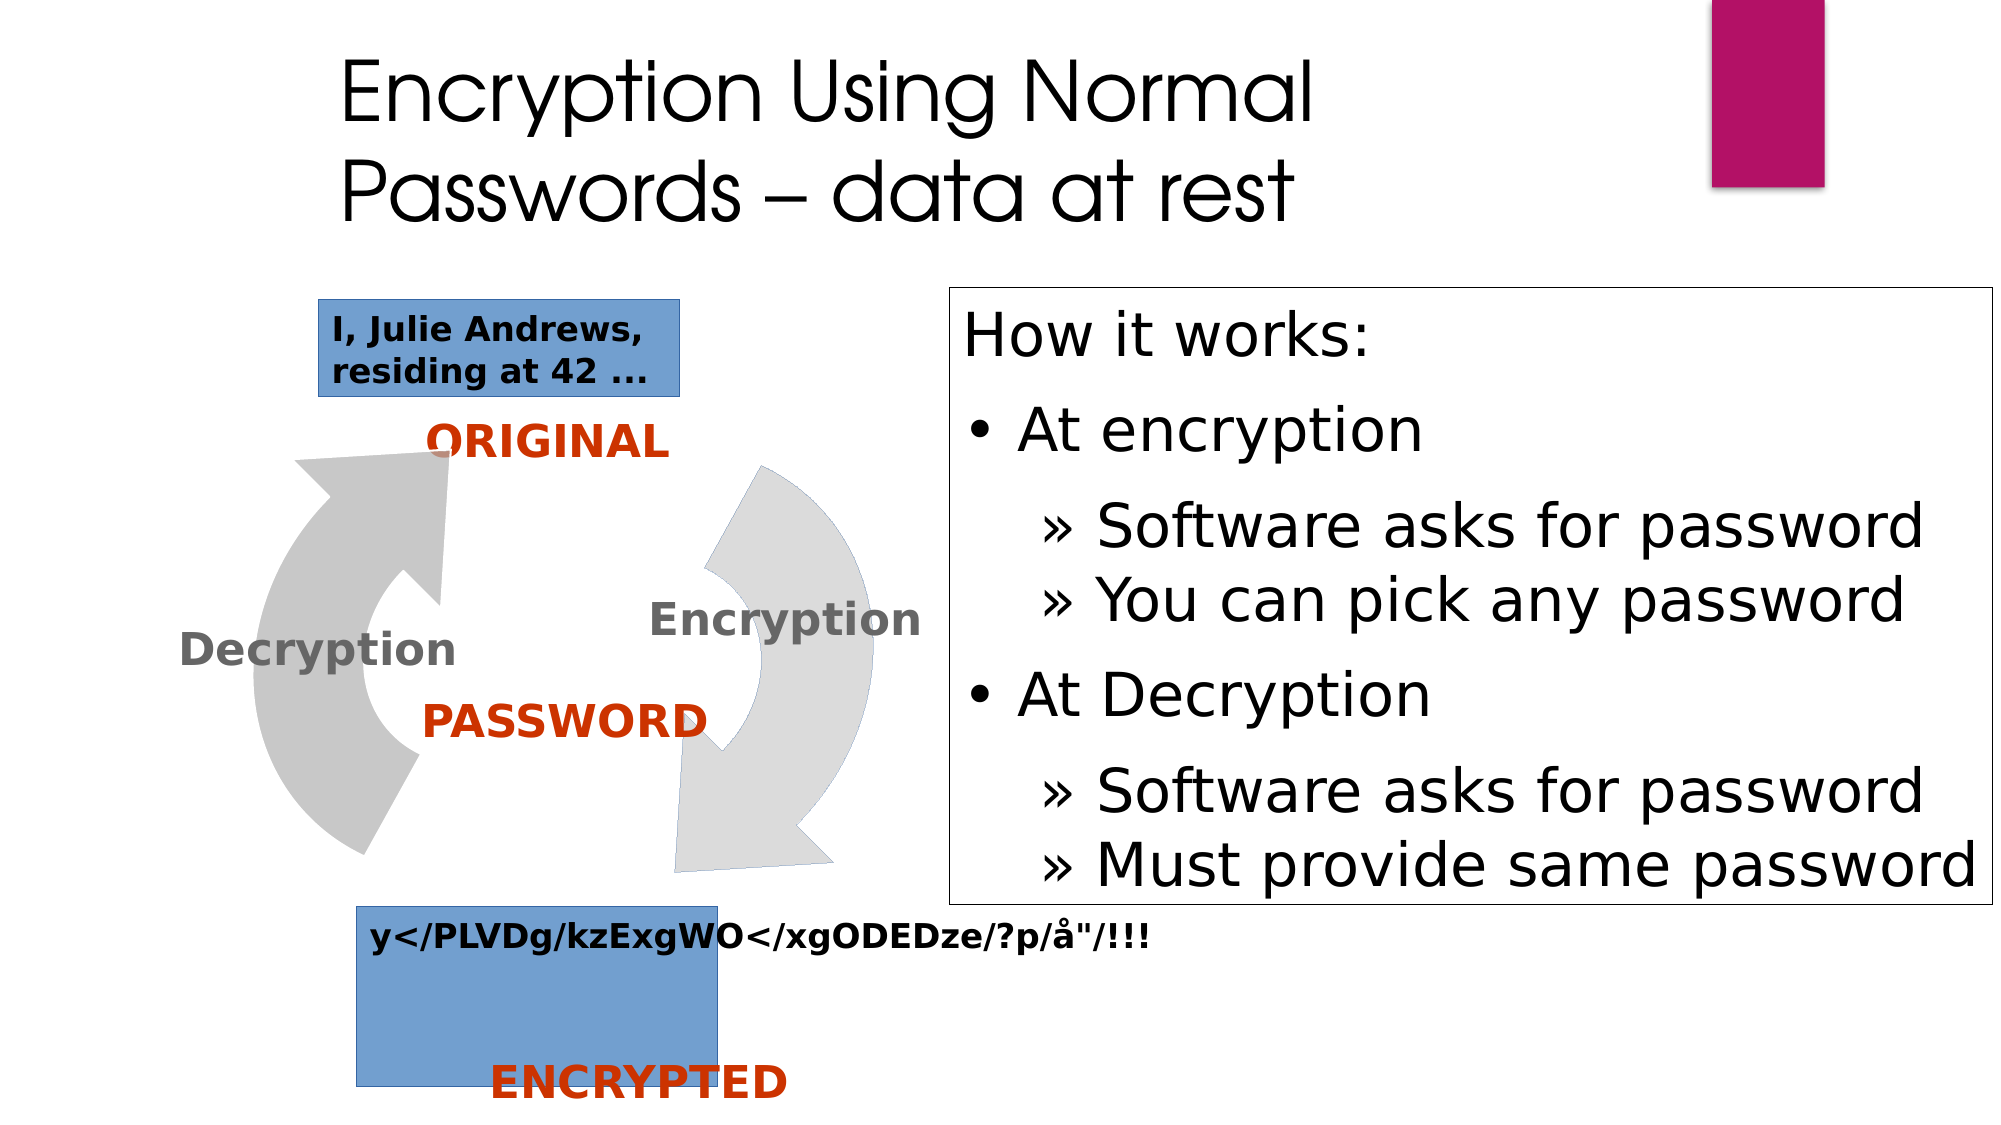

Encryption Using Normal Passwords – data at rest
How it works:
• At encryption
    » Software asks for password
    » You can pick any password
• At Decryption
    » Software asks for password
    » Must provide same password
I, Julie Andrews,
residing at 42 ...
ORIGINAL

Decryption

Encryption
PASSWORD
y</PLVDg/kzExgWO</xgODEDze/?p/å"/!!!
ENCRYPTED